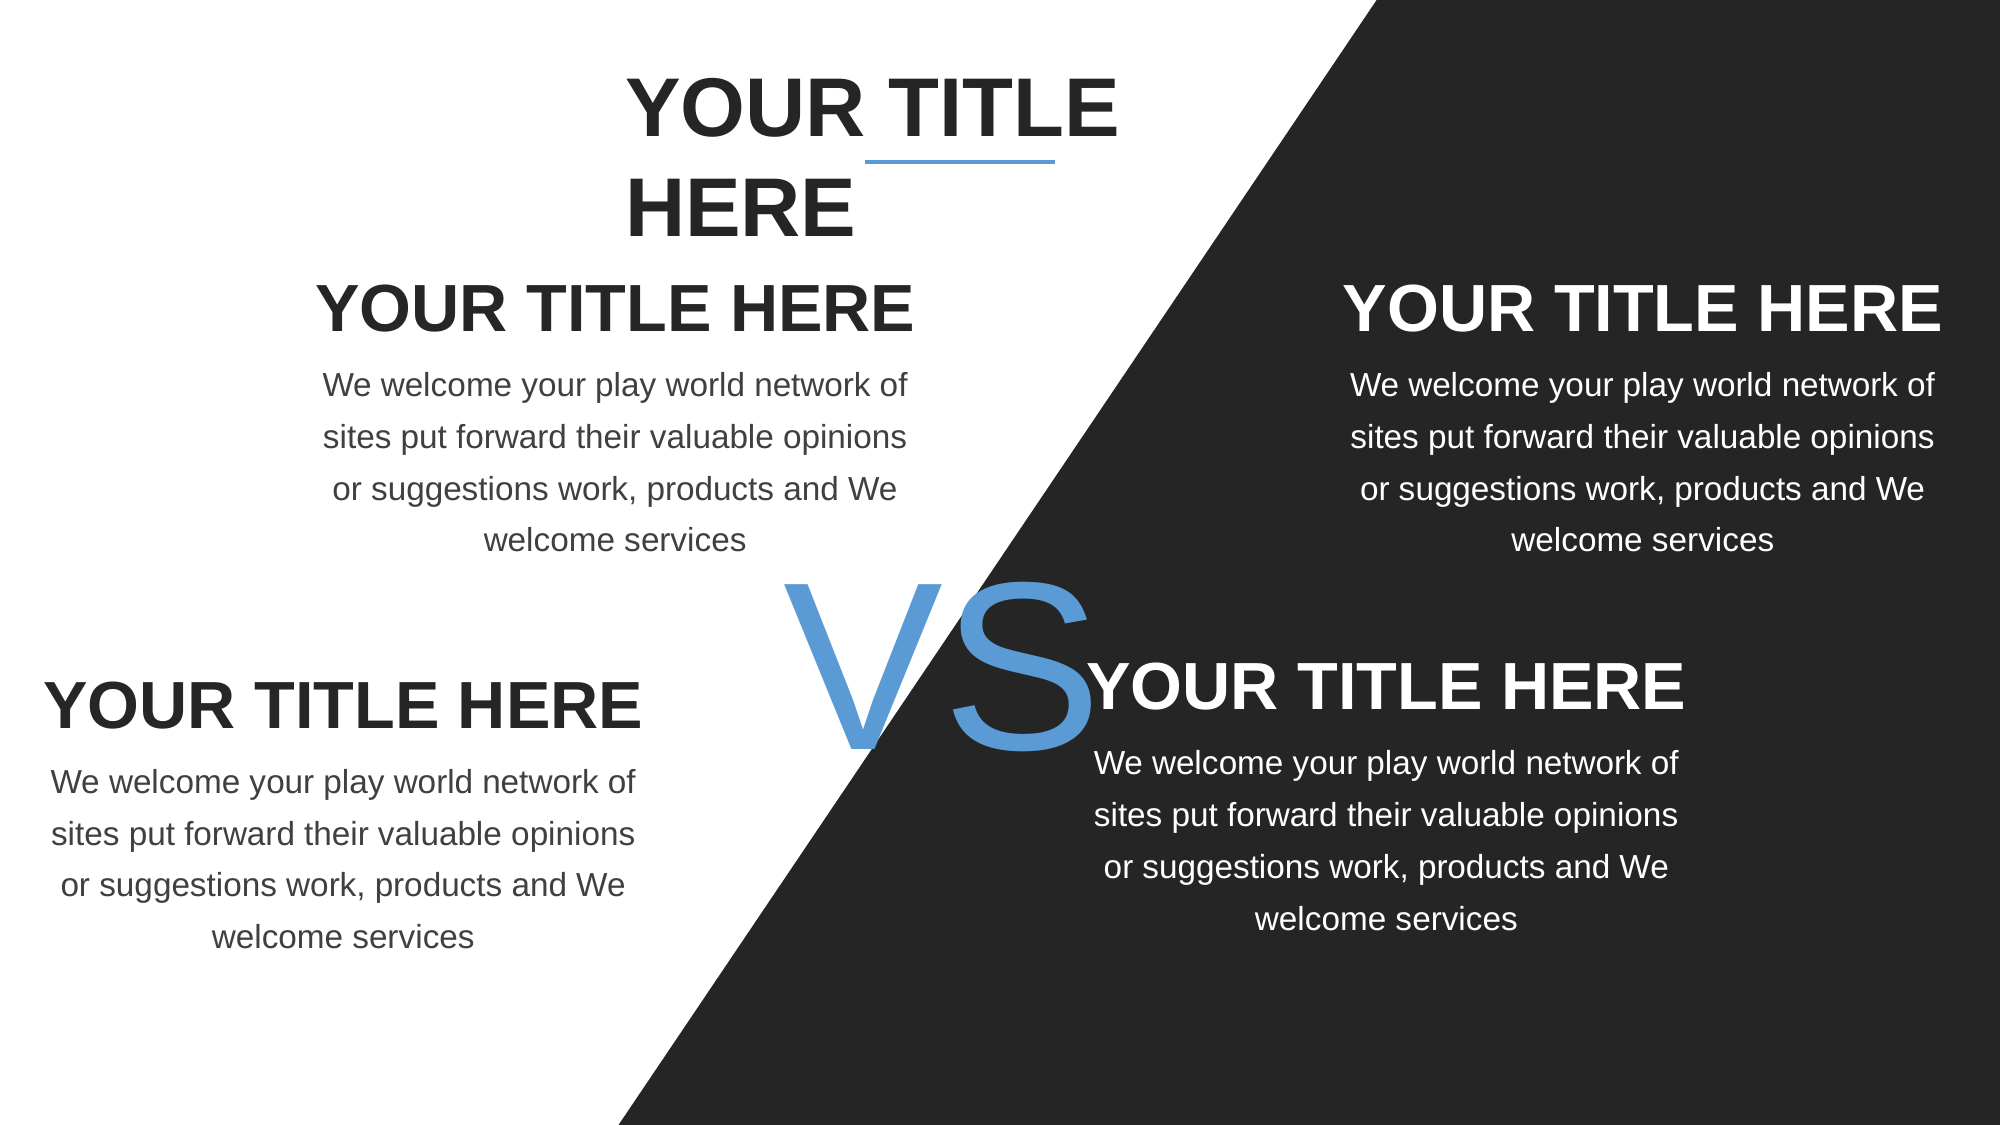

YOUR TITLE HERE
YOUR TITLE HERE
We welcome your play world network of sites put forward their valuable opinions or suggestions work, products and We welcome services
YOUR TITLE HERE
We welcome your play world network of sites put forward their valuable opinions or suggestions work, products and We welcome services
VS
YOUR TITLE HERE
We welcome your play world network of sites put forward their valuable opinions or suggestions work, products and We welcome services
YOUR TITLE HERE
We welcome your play world network of sites put forward their valuable opinions or suggestions work, products and We welcome services